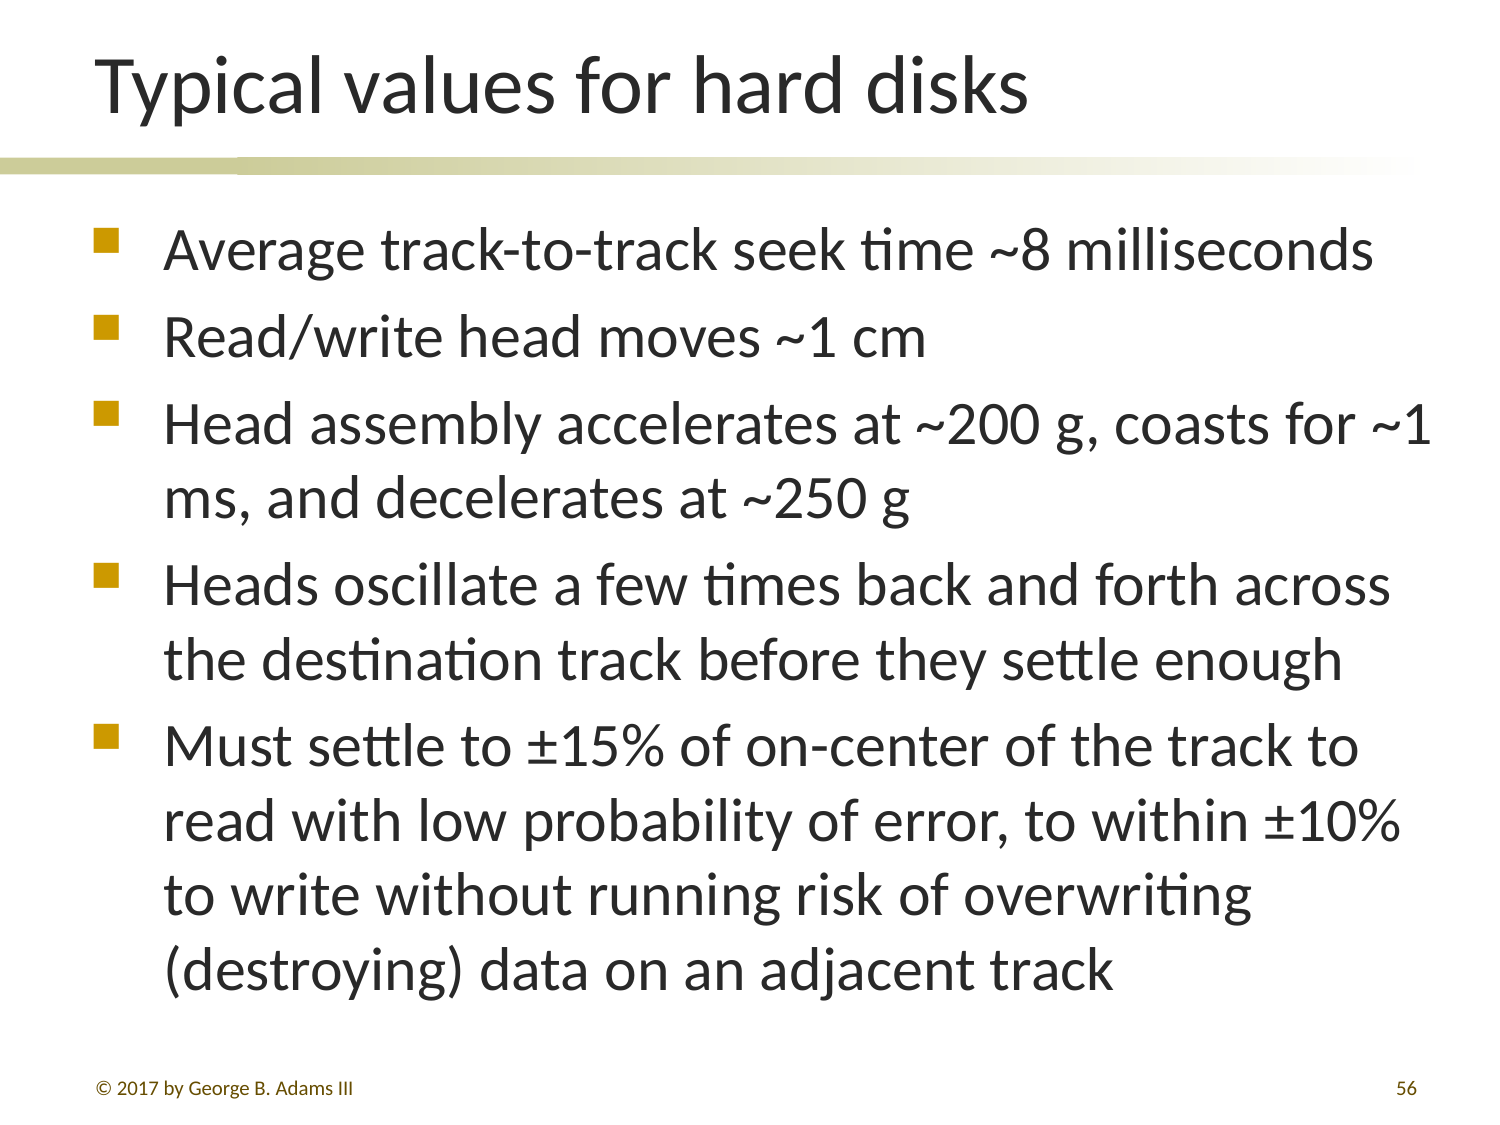

# Typical values for hard disks
Average track-to-track seek time ~8 milliseconds
Read/write head moves ~1 cm
Head assembly accelerates at ~200 g, coasts for ~1 ms, and decelerates at ~250 g
Heads oscillate a few times back and forth across the destination track before they settle enough
Must settle to ±15% of on-center of the track to read with low probability of error, to within ±10% to write without running risk of overwriting (destroying) data on an adjacent track
© 2017 by George B. Adams III
56